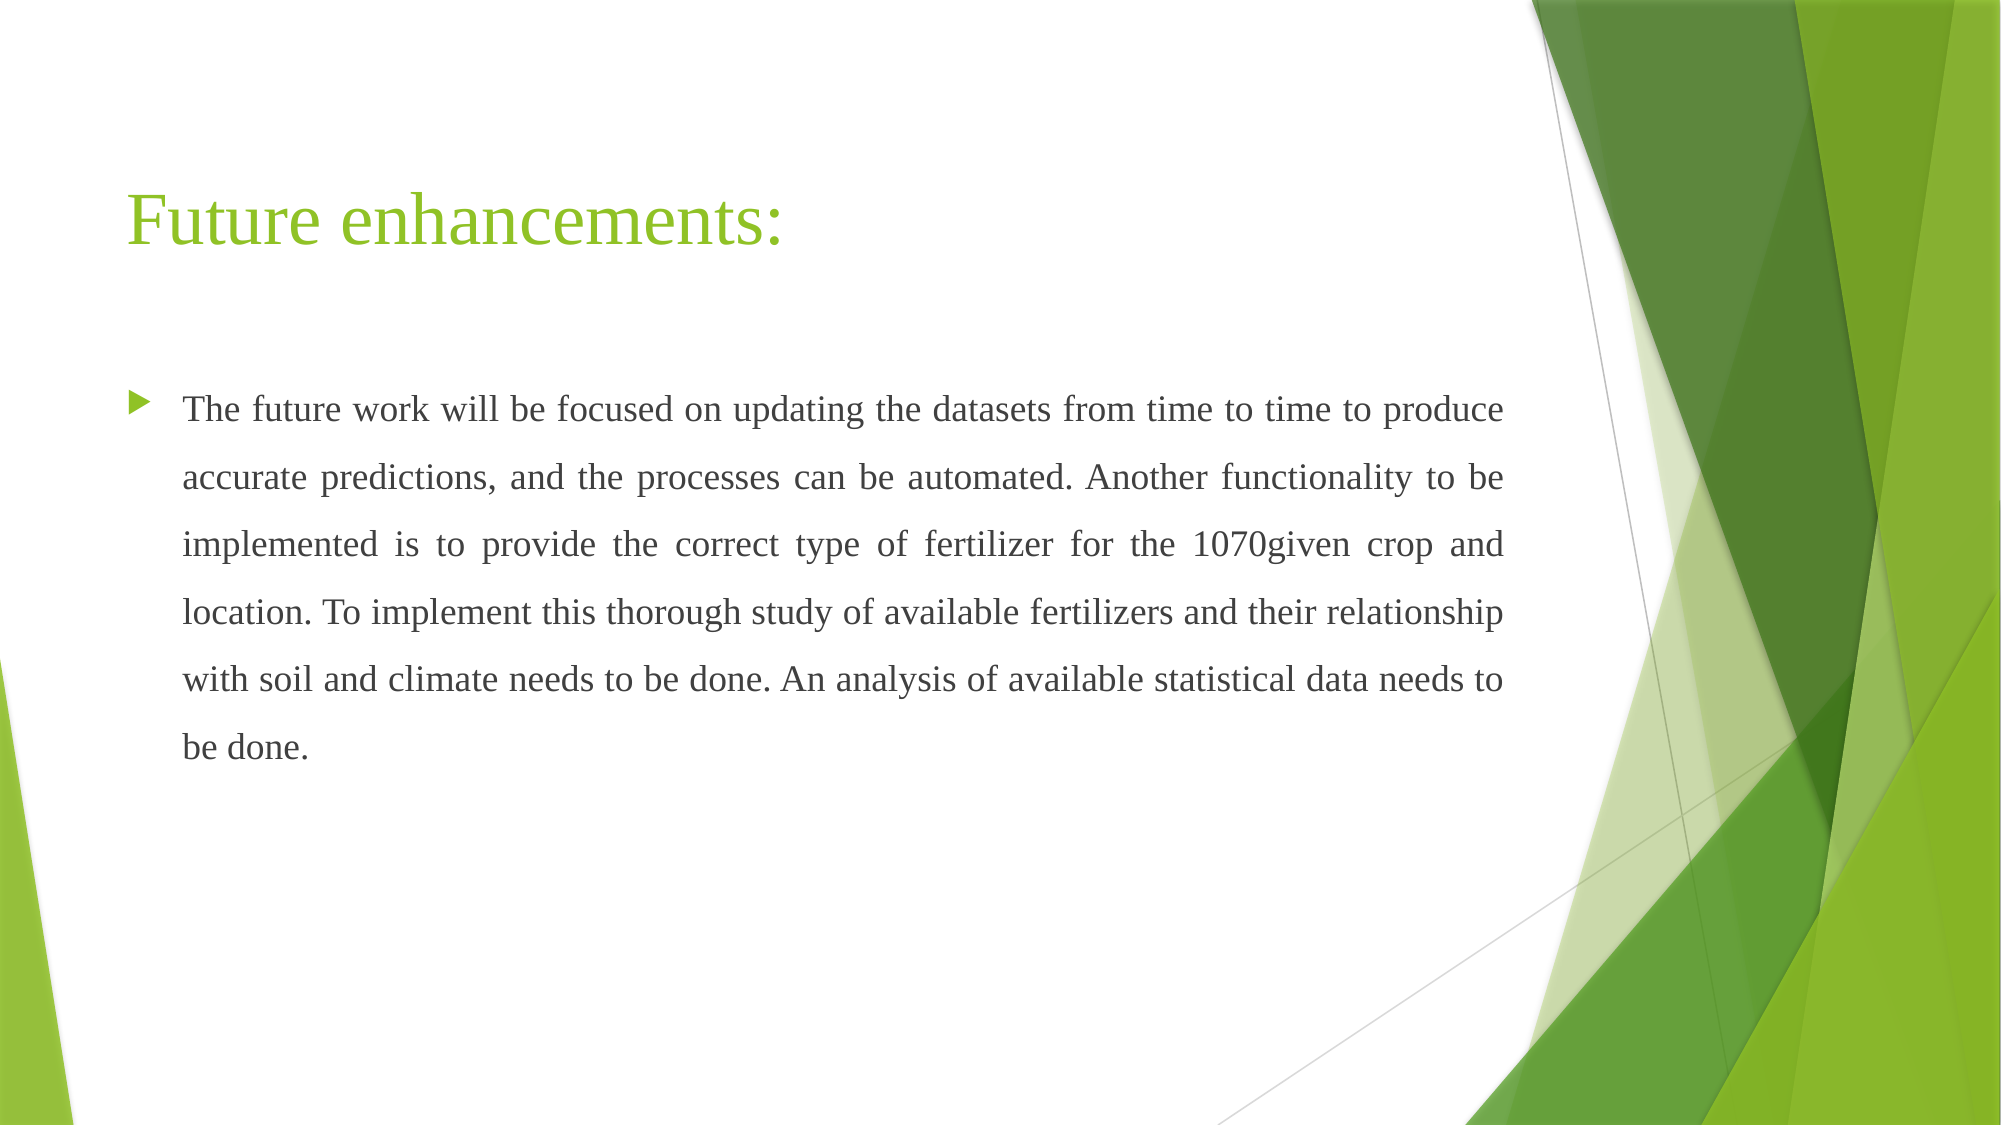

# Future enhancements:
The future work will be focused on updating the datasets from time to time to produce accurate predictions, and the processes can be automated. Another functionality to be implemented is to provide the correct type of fertilizer for the 1070given crop and location. To implement this thorough study of available fertilizers and their relationship with soil and climate needs to be done. An analysis of available statistical data needs to be done.